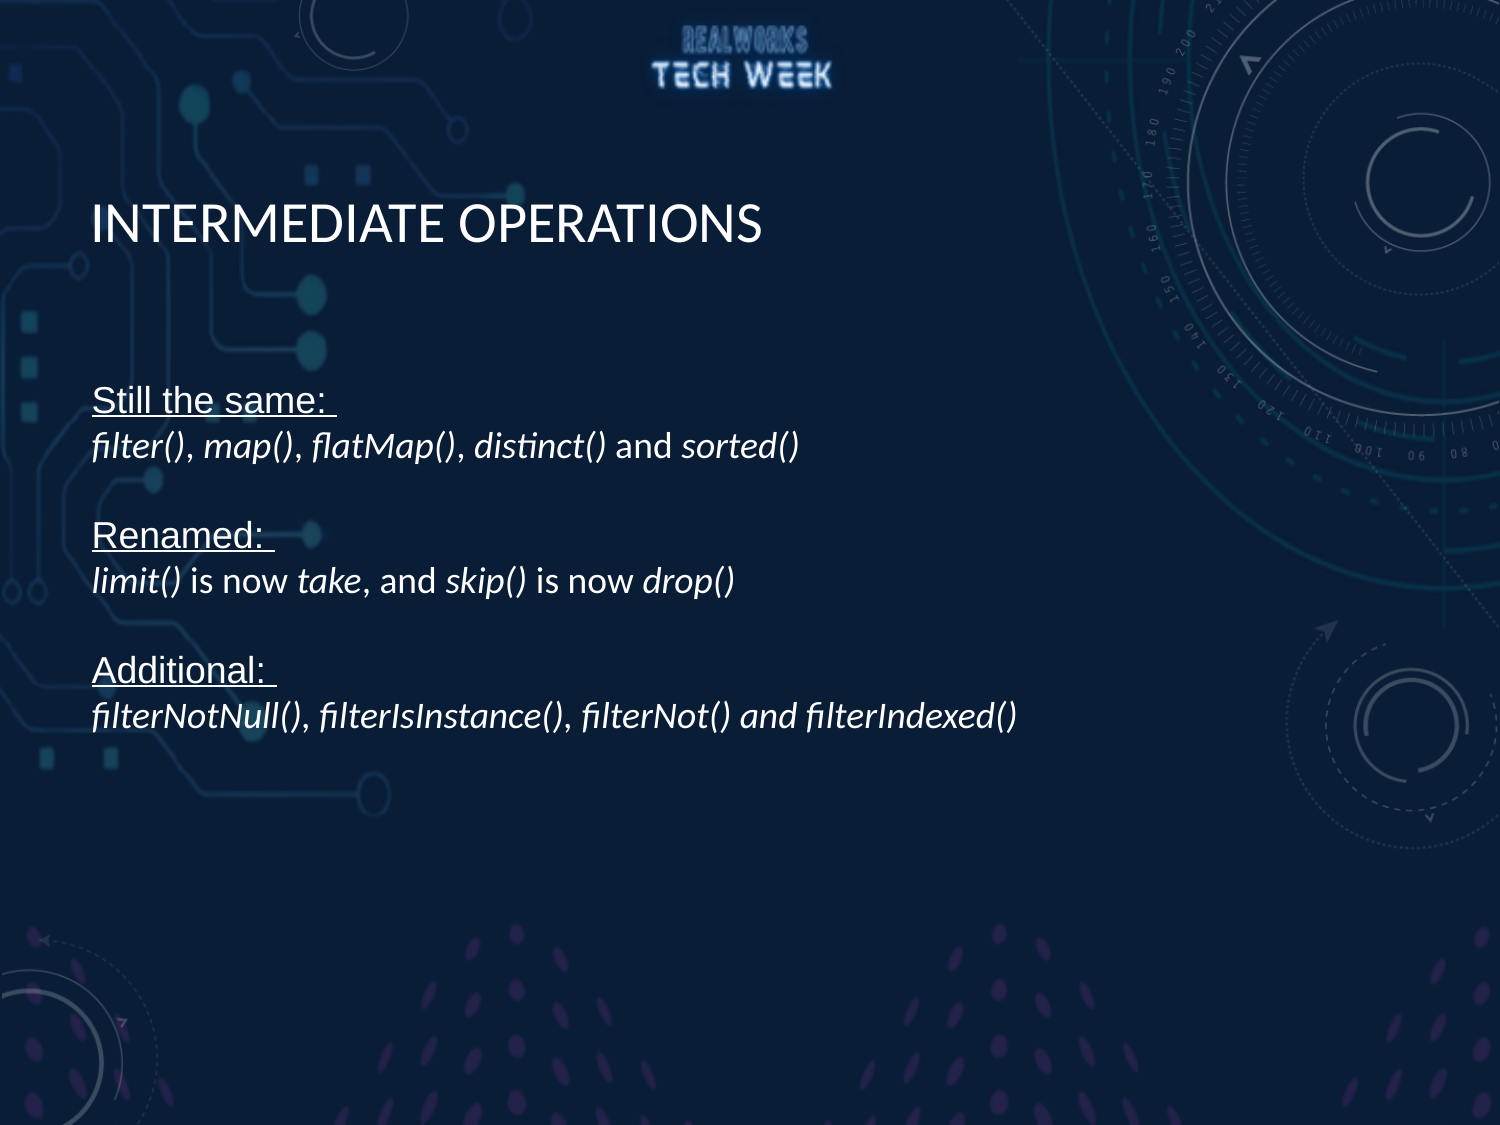

# Intermediate Operations
Still the same:
filter(), map(), flatMap(), distinct() and sorted()

Renamed:
limit() is now take, and skip() is now drop()

Additional:
filterNotNull(), filterIsInstance(), filterNot() and filterIndexed()